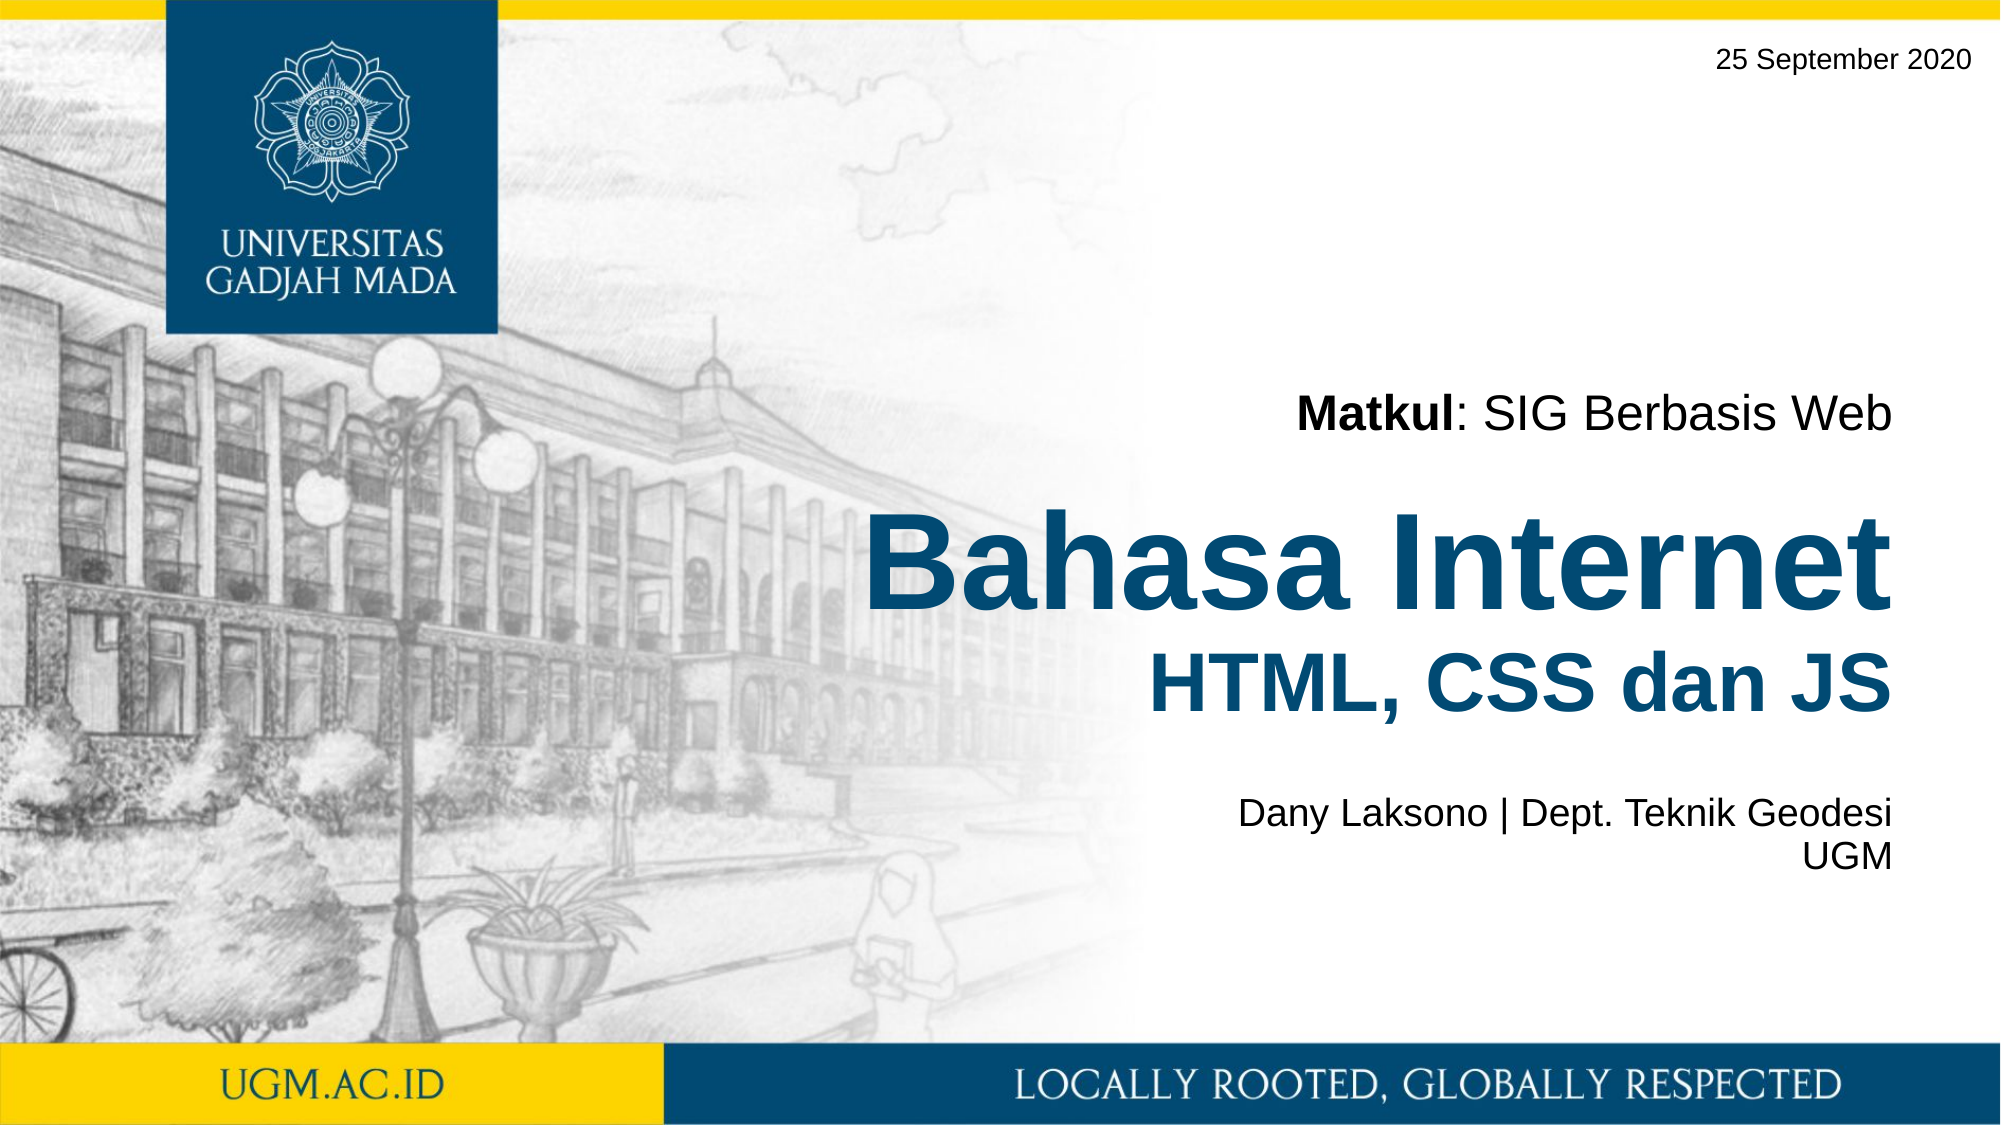

25 September 2020
Matkul: SIG Berbasis Web
# Bahasa Internet HTML, CSS dan JS
Dany Laksono | Dept. Teknik Geodesi UGM